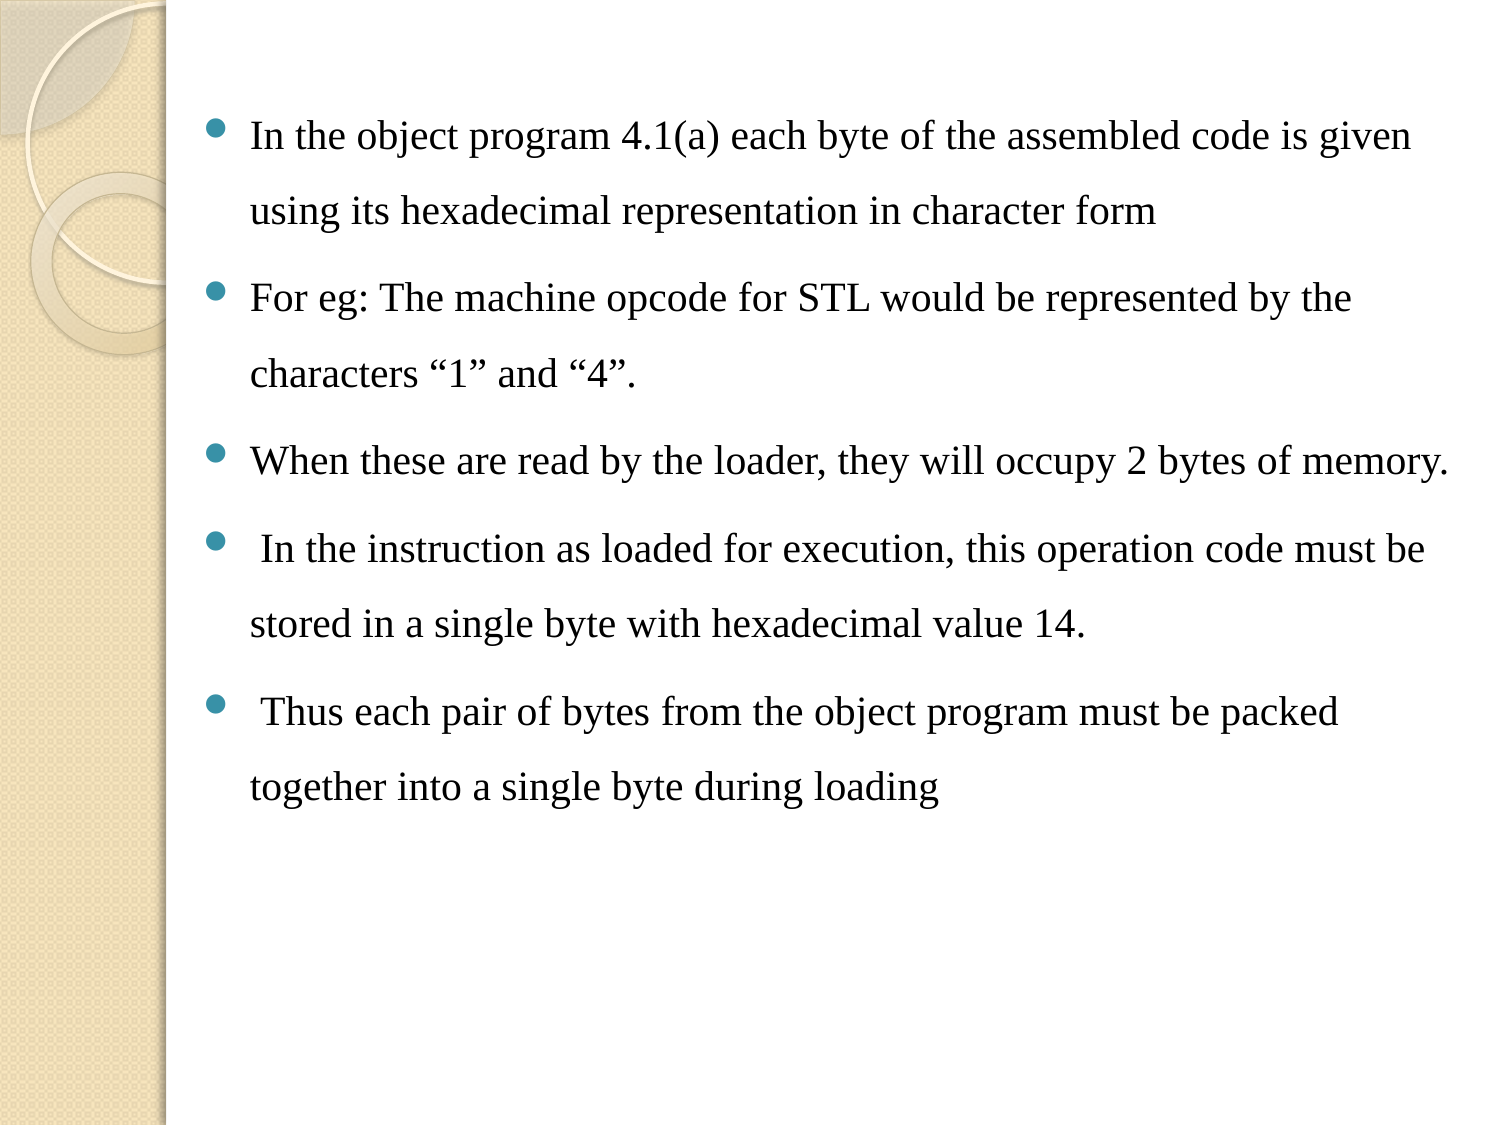

In the object program 4.1(a) each byte of the assembled code is given using its hexadecimal representation in character form
For eg: The machine opcode for STL would be represented by the characters “1” and “4”.
When these are read by the loader, they will occupy 2 bytes of memory.
 In the instruction as loaded for execution, this operation code must be stored in a single byte with hexadecimal value 14.
 Thus each pair of bytes from the object program must be packed together into a single byte during loading